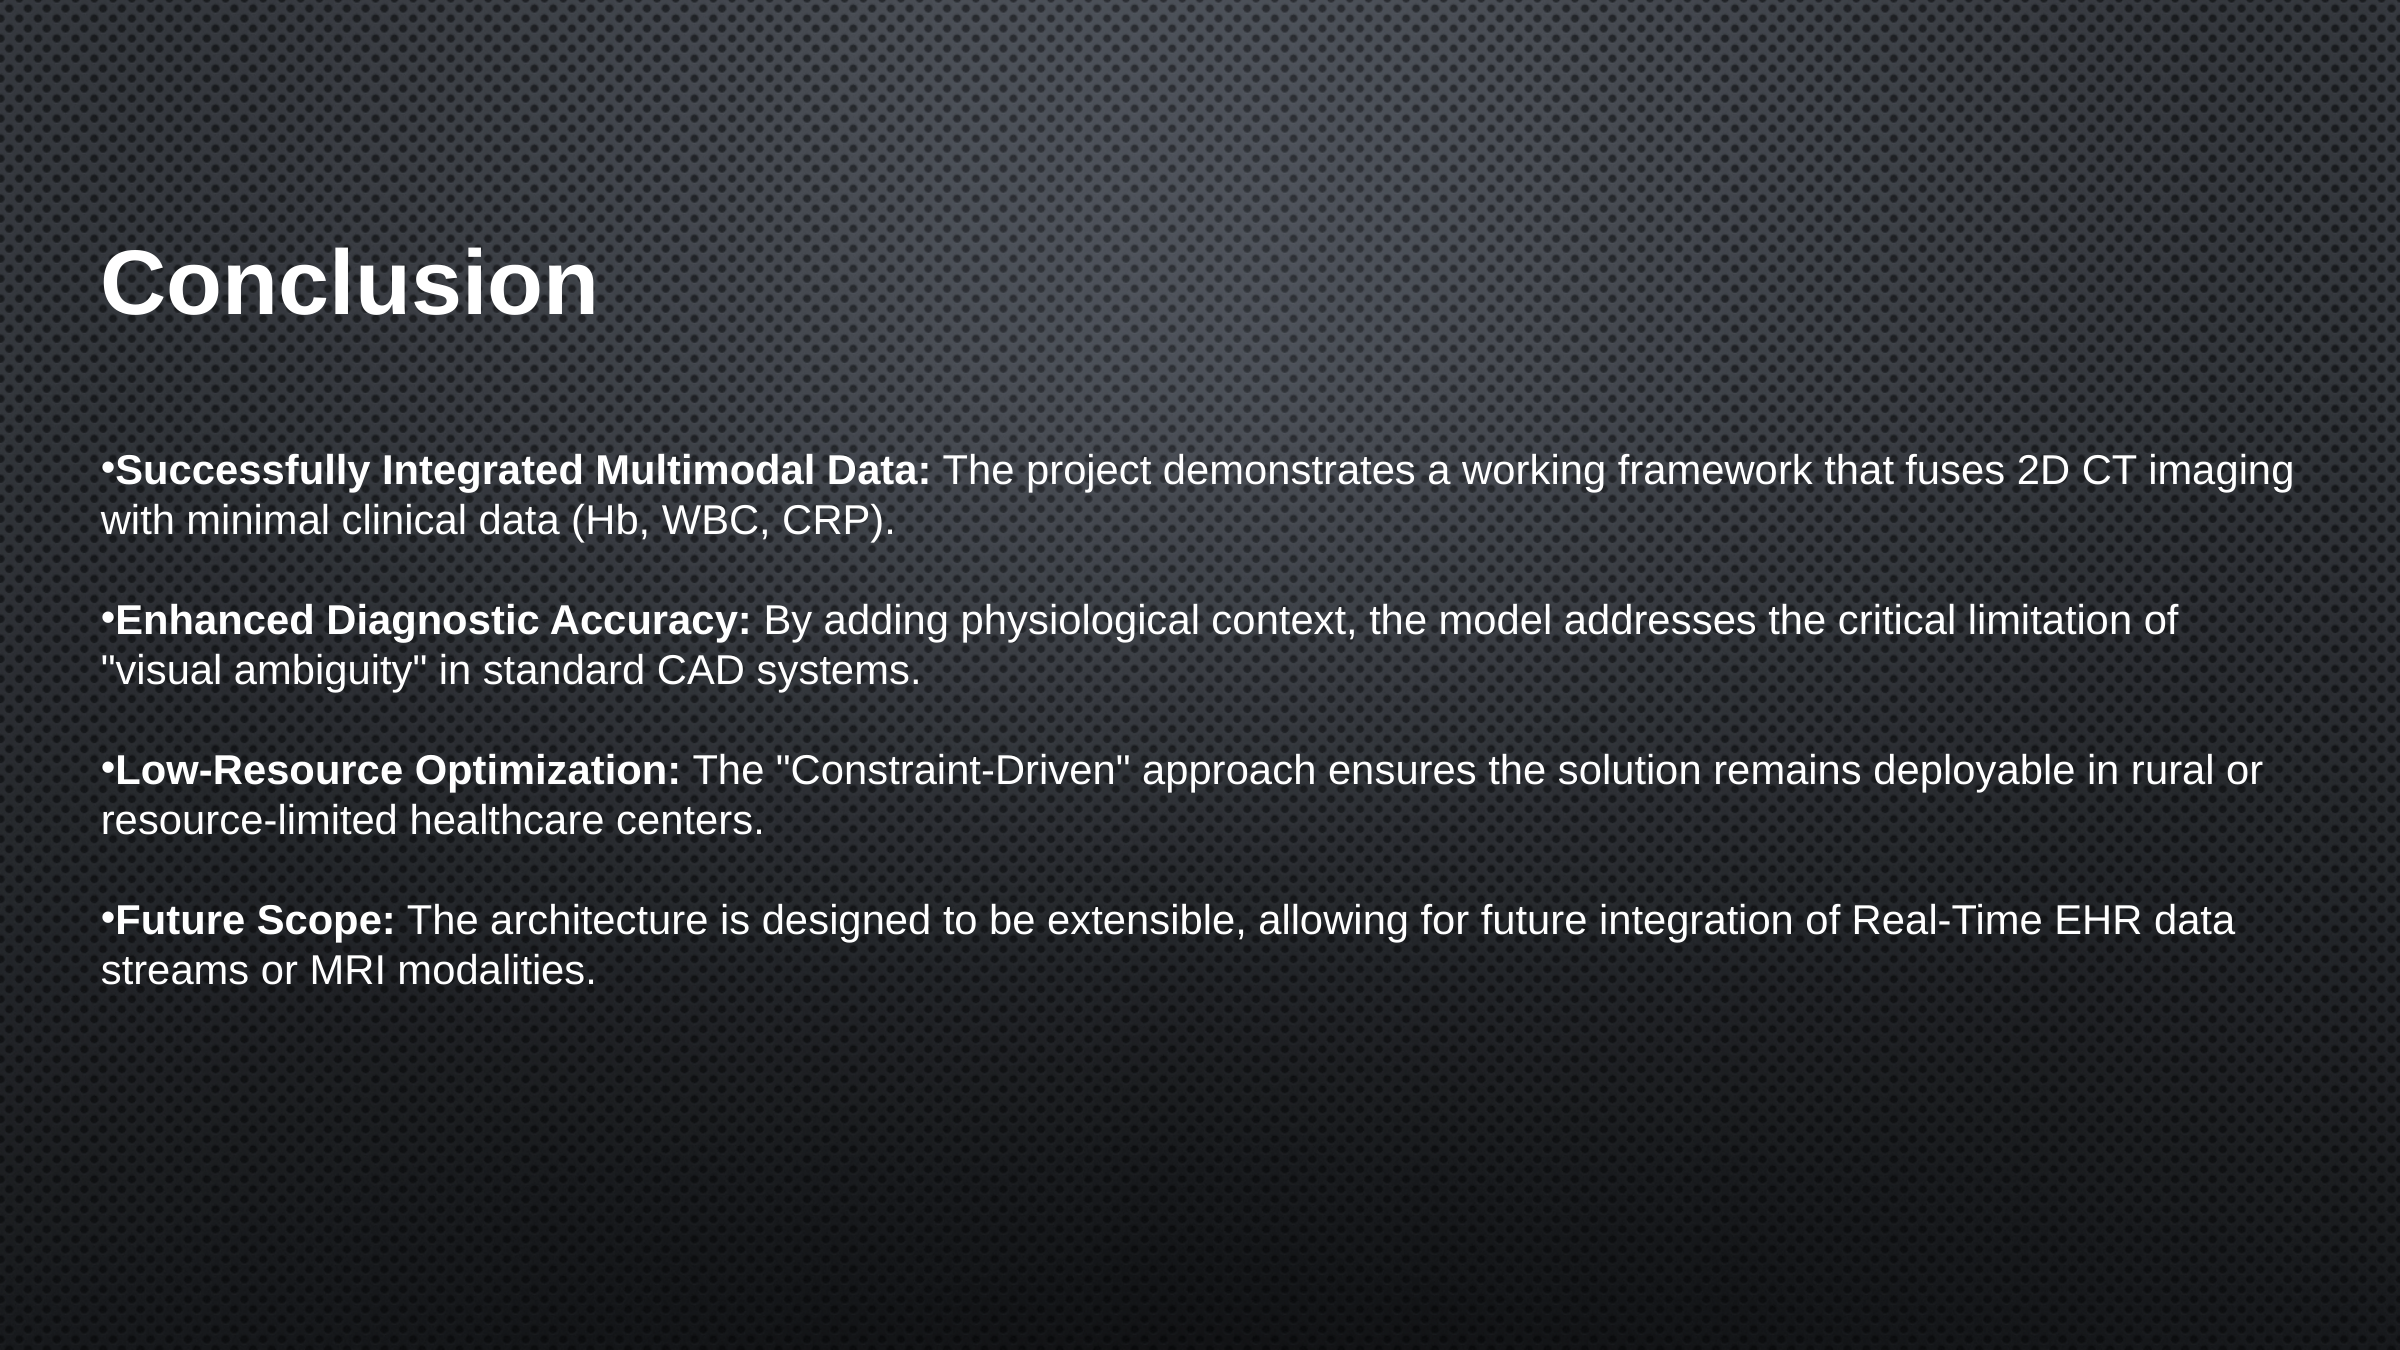

Conclusion

Successfully Integrated Multimodal Data: The project demonstrates a working framework that fuses 2D CT imaging with minimal clinical data (Hb, WBC, CRP).

Enhanced Diagnostic Accuracy: By adding physiological context, the model addresses the critical limitation of "visual ambiguity" in standard CAD systems.

Low-Resource Optimization: The "Constraint-Driven" approach ensures the solution remains deployable in rural or resource-limited healthcare centers.

Future Scope: The architecture is designed to be extensible, allowing for future integration of Real-Time EHR data streams or MRI modalities.